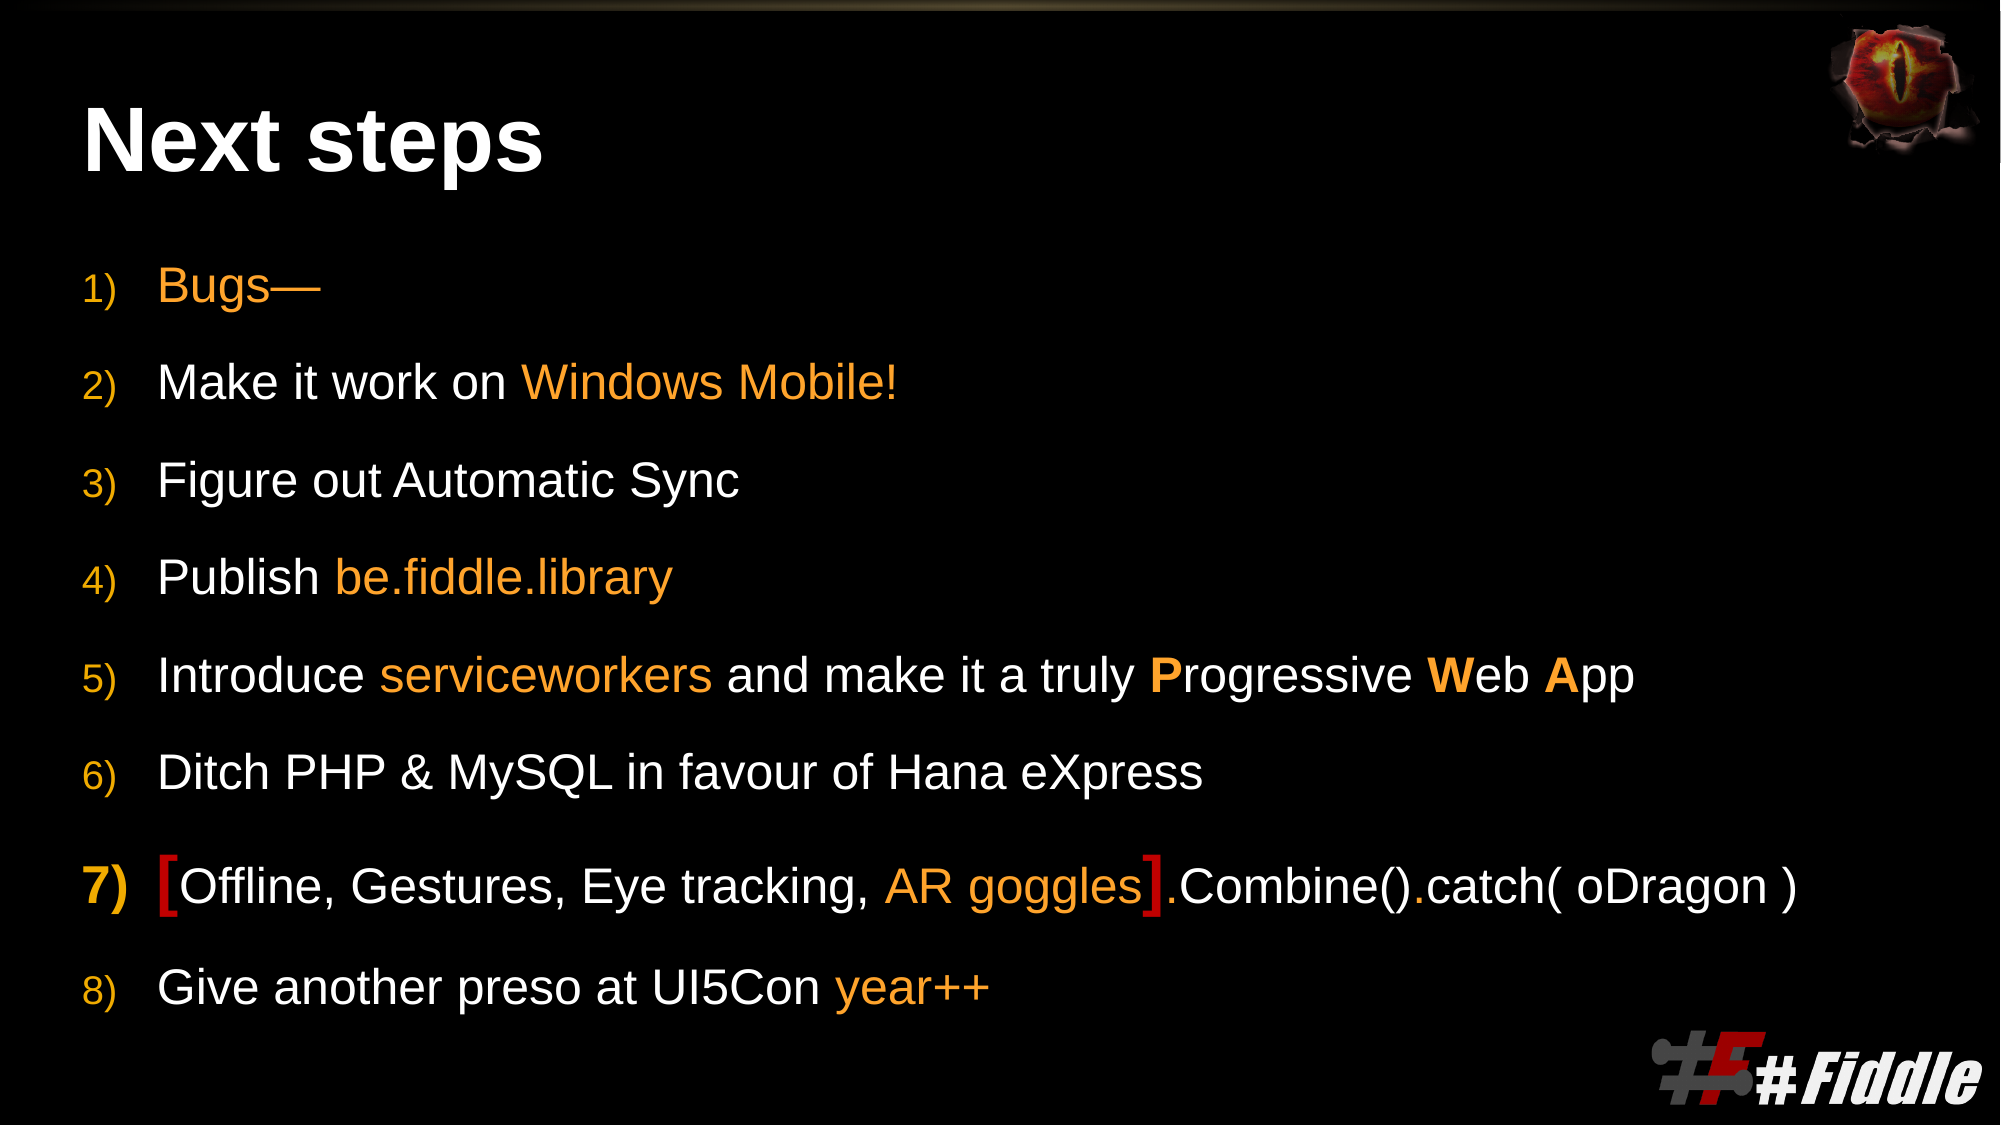

# Next steps
Bugs—
Make it work on Windows Mobile!
Figure out Automatic Sync
Publish be.fiddle.library
Introduce serviceworkers and make it a truly Progressive Web App
Ditch PHP & MySQL in favour of Hana eXpress
[Offline, Gestures, Eye tracking, AR goggles].Combine().catch( oDragon )
Give another preso at UI5Con year++